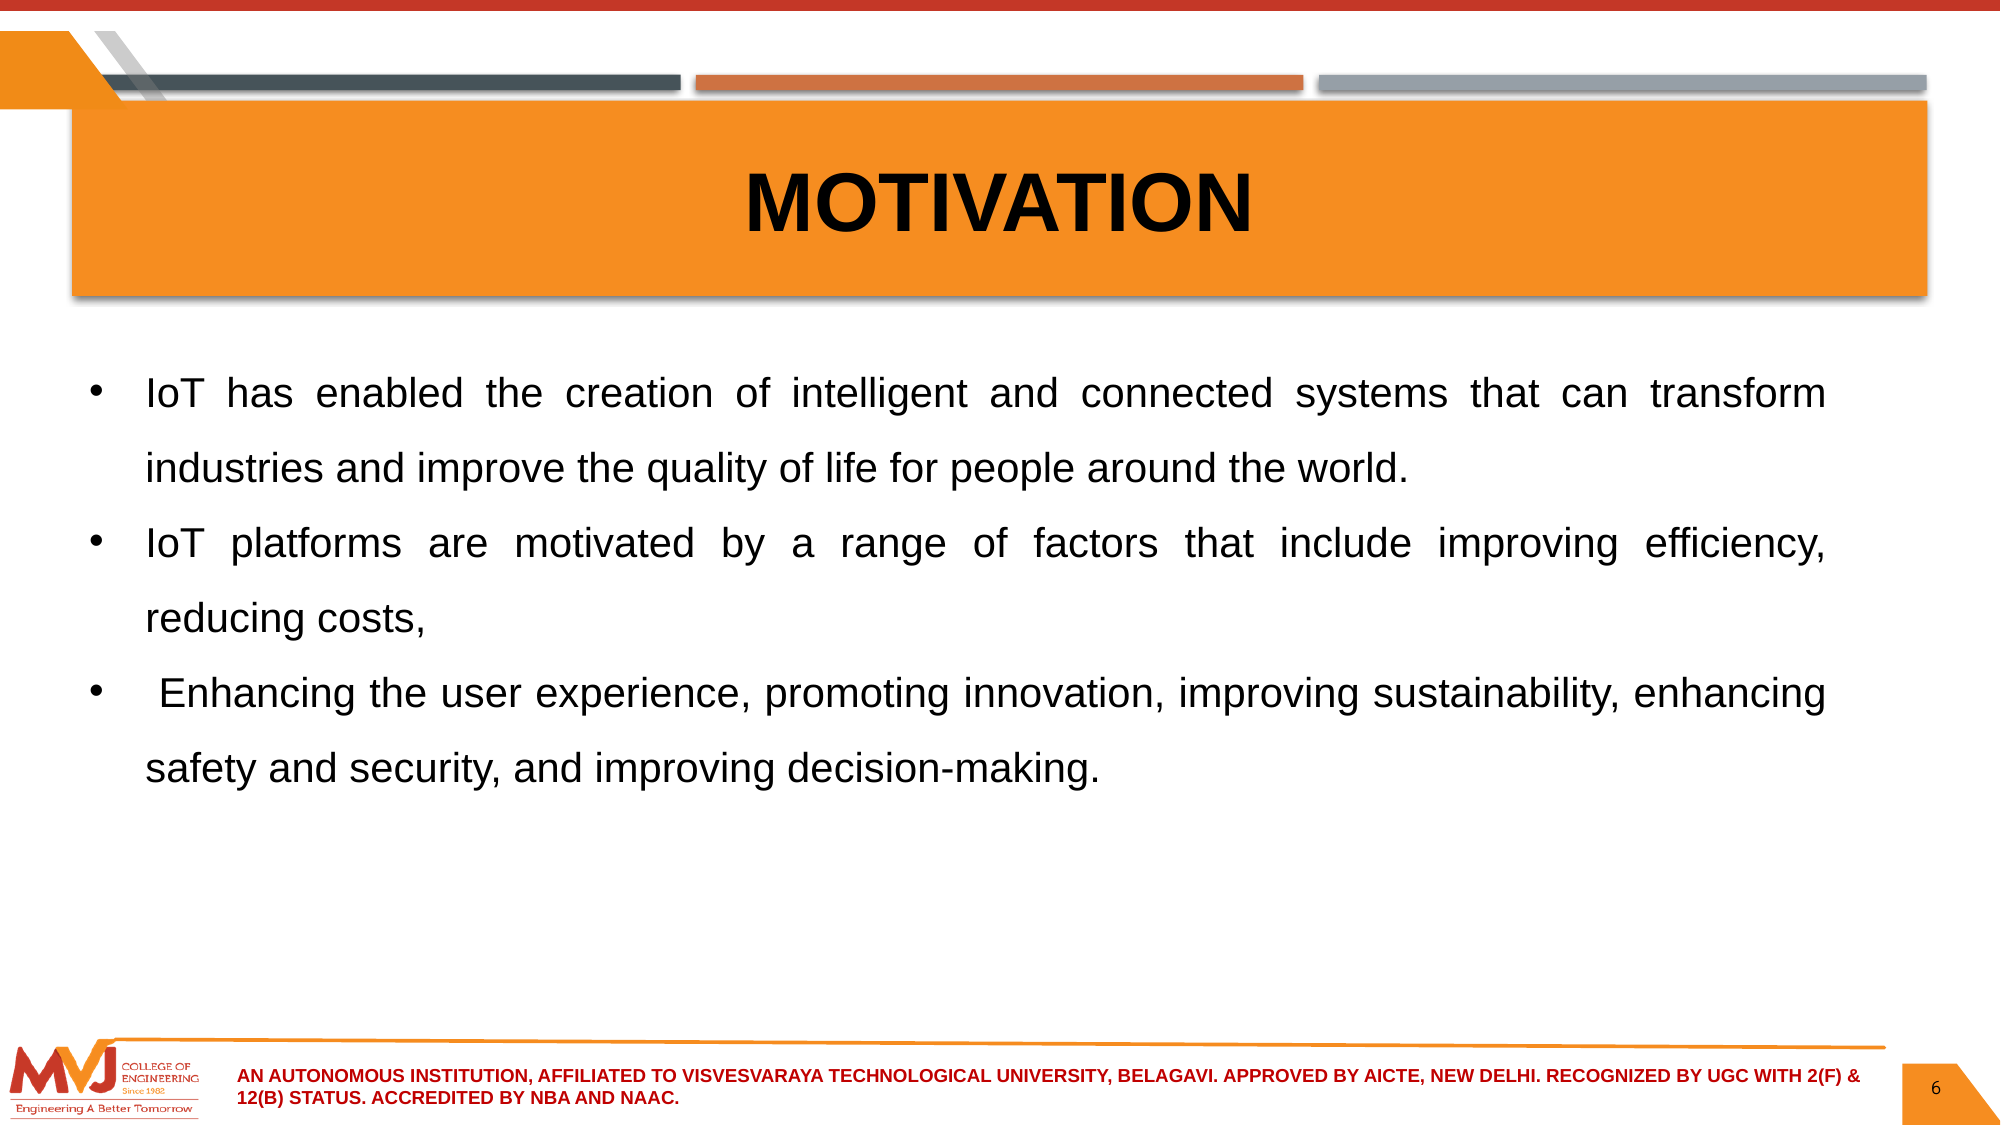

# MOTIVATION
IoT has enabled the creation of intelligent and connected systems that can transform industries and improve the quality of life for people around the world.
IoT platforms are motivated by a range of factors that include improving efficiency, reducing costs,
 Enhancing the user experience, promoting innovation, improving sustainability, enhancing safety and security, and improving decision-making.

An Autonomous Institution, Affiliated to Visvesvaraya Technological University, Belagavi. Approved By AICTE, New Delhi. Recognized by UGC with 2(f) & 12(B) status. Accredited by NBA and NAAC.
6